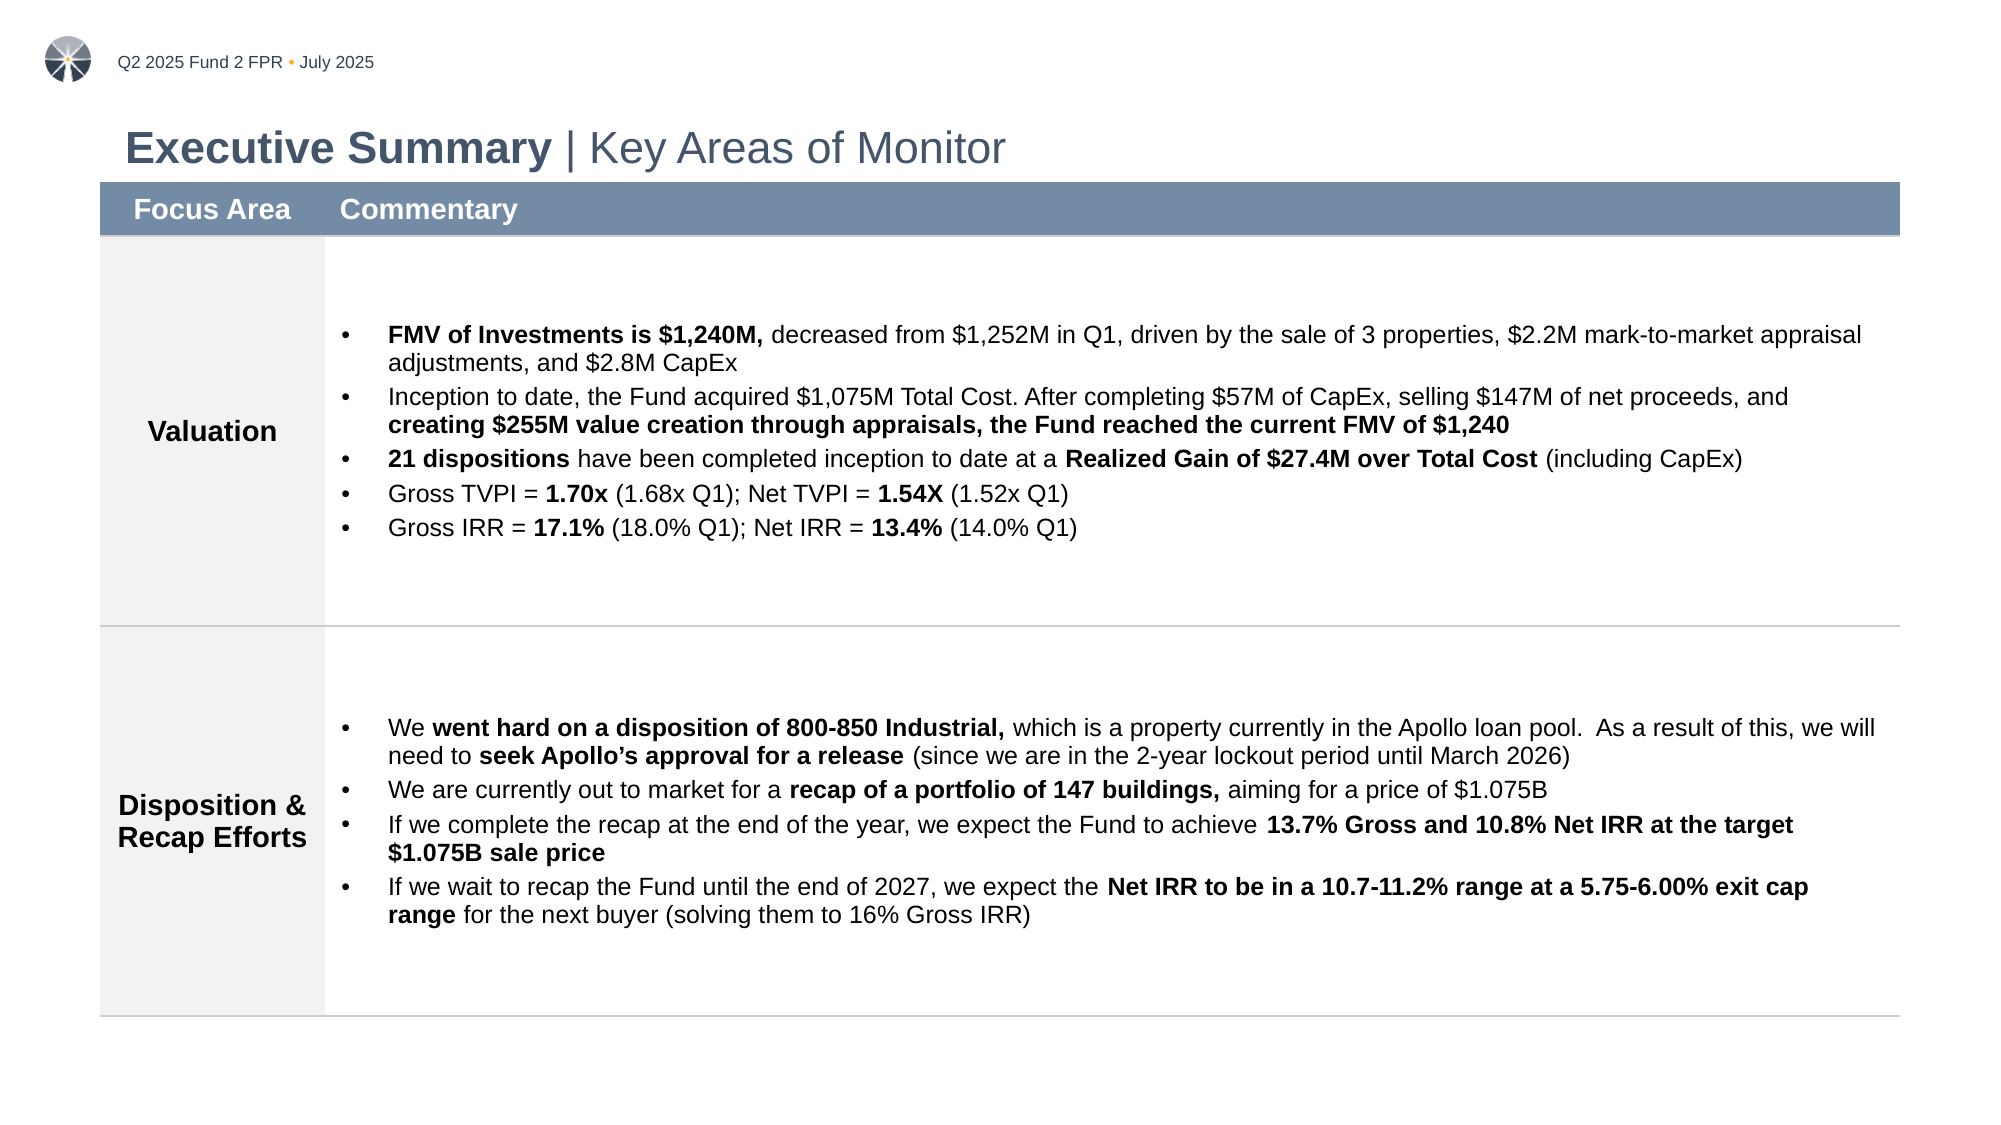

# Executive Summary | Key Areas of Monitor
| Focus Area | Commentary |
| --- | --- |
| Valuation | FMV of Investments is $1,240M, decreased from $1,252M in Q1, driven by the sale of 3 properties, $2.2M mark-to-market appraisal adjustments, and $2.8M CapEx Inception to date, the Fund acquired $1,075M Total Cost. After completing $57M of CapEx, selling $147M of net proceeds, and creating $255M value creation through appraisals, the Fund reached the current FMV of $1,240 21 dispositions have been completed inception to date at a Realized Gain of $27.4M over Total Cost (including CapEx) Gross TVPI = 1.70x (1.68x Q1); Net TVPI = 1.54X (1.52x Q1) Gross IRR = 17.1% (18.0% Q1); Net IRR = 13.4% (14.0% Q1) |
| Disposition & Recap Efforts | We went hard on a disposition of 800-850 Industrial, which is a property currently in the Apollo loan pool. As a result of this, we will need to seek Apollo’s approval for a release (since we are in the 2-year lockout period until March 2026) We are currently out to market for a recap of a portfolio of 147 buildings, aiming for a price of $1.075B If we complete the recap at the end of the year, we expect the Fund to achieve 13.7% Gross and 10.8% Net IRR at the target $1.075B sale price If we wait to recap the Fund until the end of 2027, we expect the Net IRR to be in a 10.7-11.2% range at a 5.75-6.00% exit cap range for the next buyer (solving them to 16% Gross IRR) |